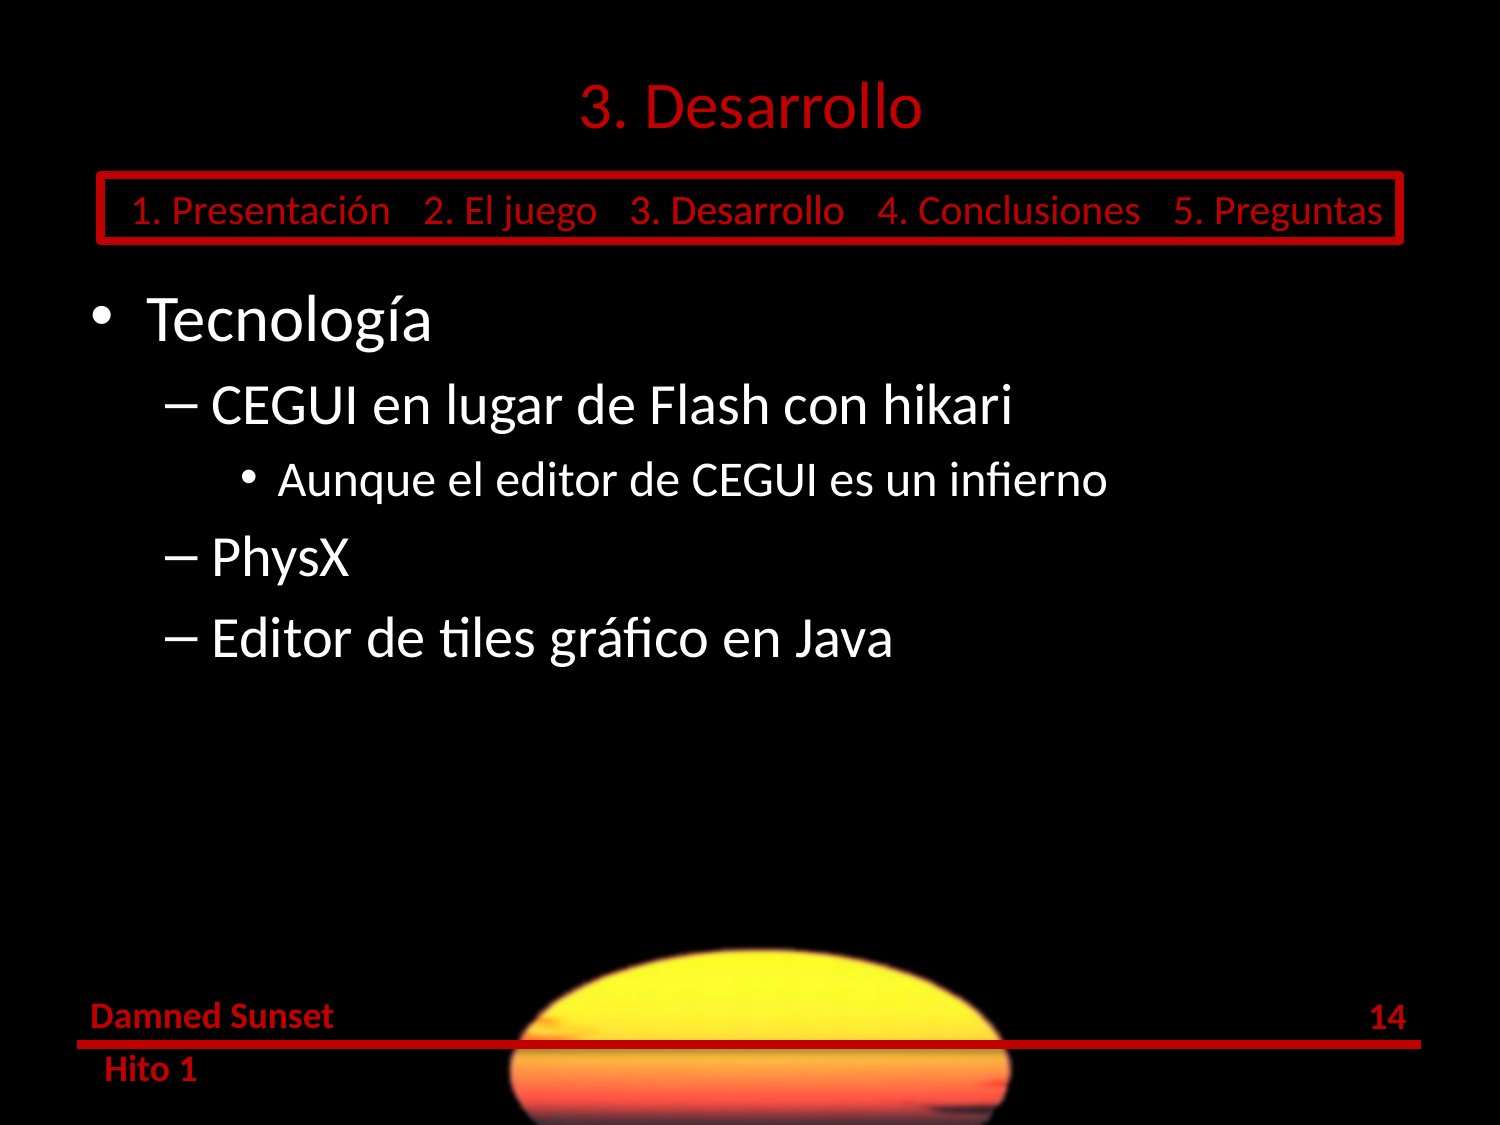

# 3. Desarrollo
Tecnología
CEGUI en lugar de Flash con hikari
Aunque el editor de CEGUI es un infierno
PhysX
Editor de tiles gráfico en Java
14